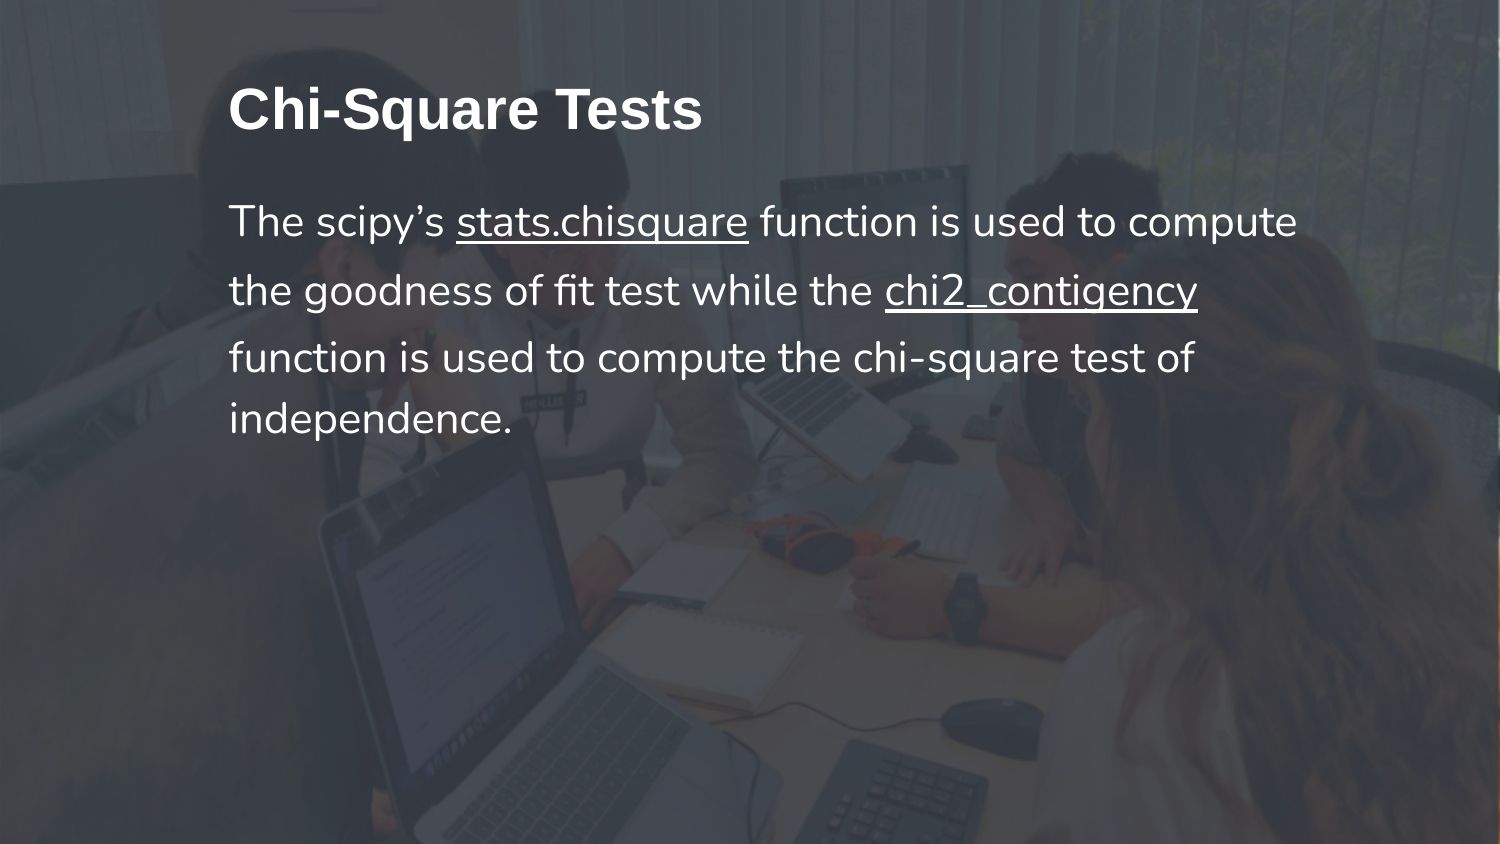

# Chi-Square Tests
The scipy’s stats.chisquare function is used to compute the goodness of fit test while the chi2_contigency function is used to compute the chi-square test of independence.